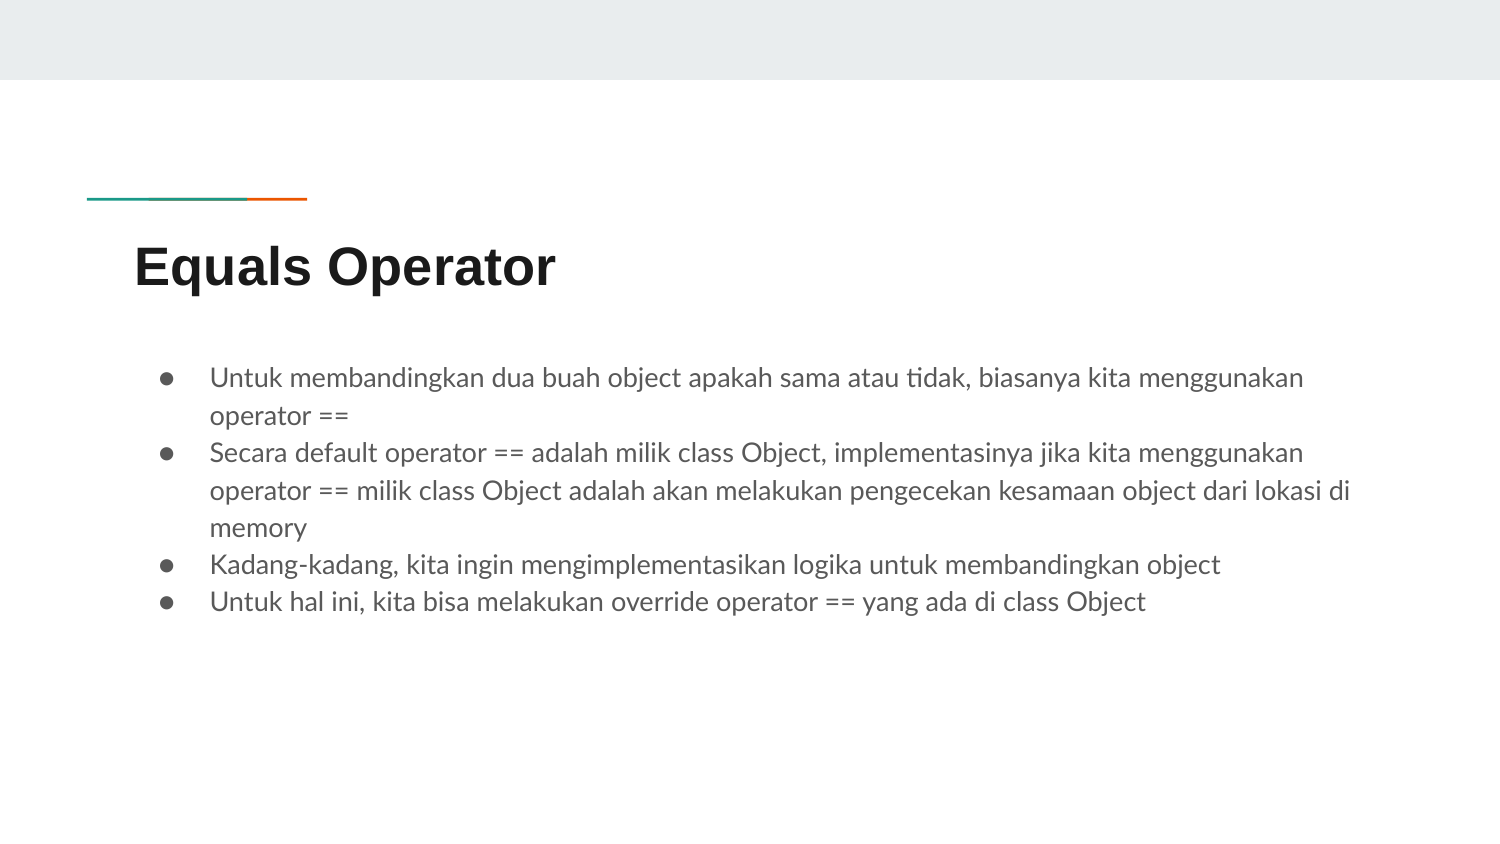

# Equals Operator
Untuk membandingkan dua buah object apakah sama atau tidak, biasanya kita menggunakan operator ==
Secara default operator == adalah milik class Object, implementasinya jika kita menggunakan operator == milik class Object adalah akan melakukan pengecekan kesamaan object dari lokasi di memory
Kadang-kadang, kita ingin mengimplementasikan logika untuk membandingkan object
Untuk hal ini, kita bisa melakukan override operator == yang ada di class Object